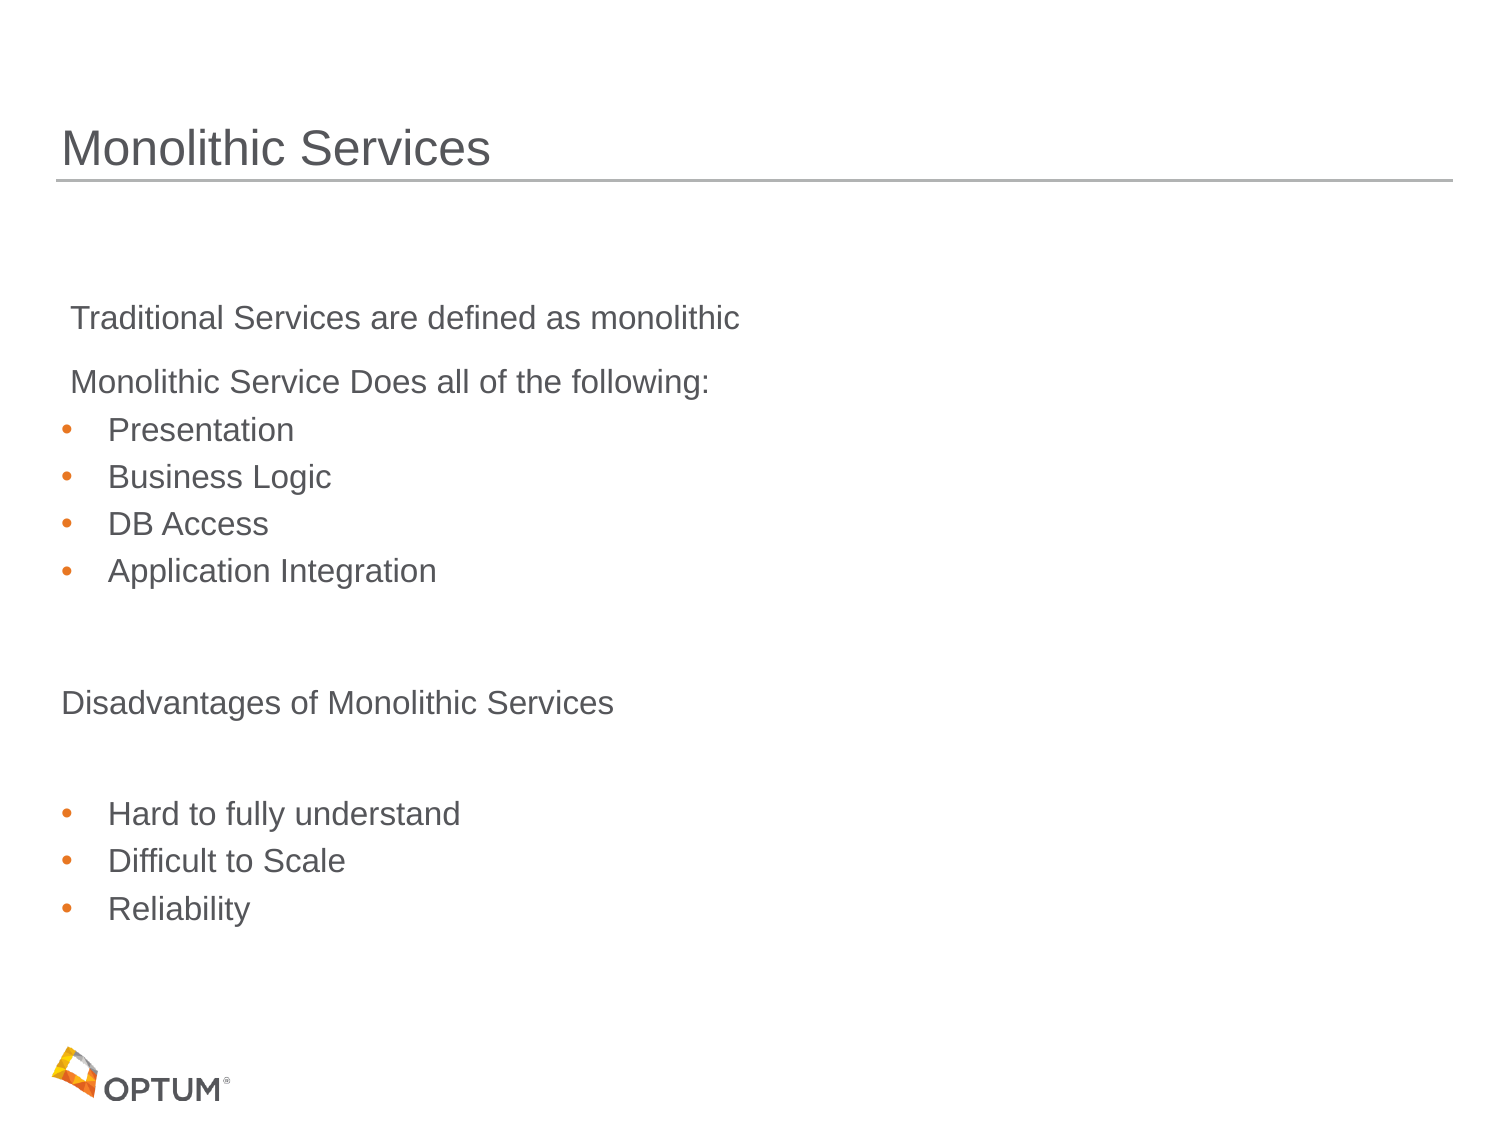

# Monolithic Services
 Traditional Services are defined as monolithic
 Monolithic Service Does all of the following:
 Presentation
 Business Logic
 DB Access
 Application Integration

Disadvantages of Monolithic Services

 Hard to fully understand
 Difficult to Scale
 Reliability